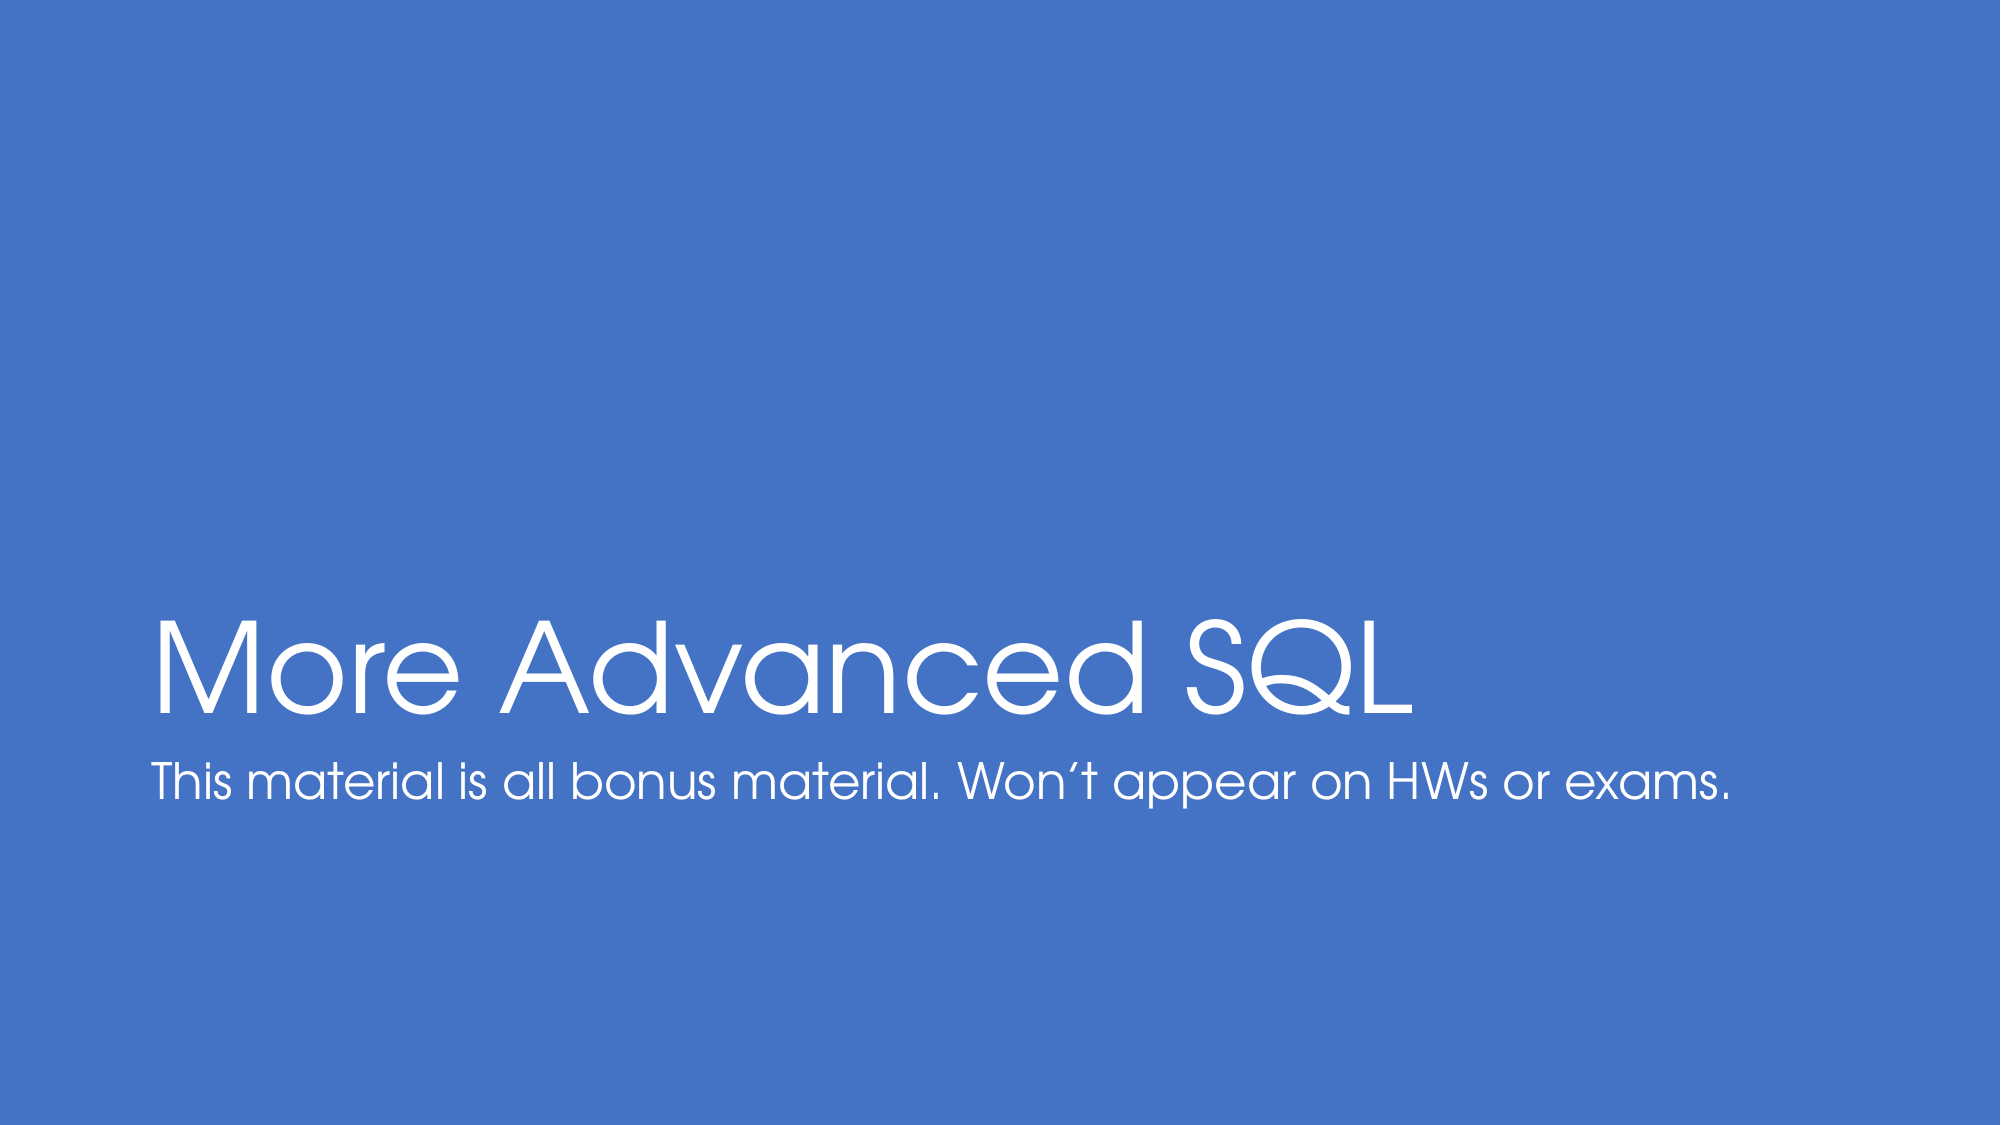

# More Advanced SQL
This material is all bonus material. Won’t appear on HWs or exams.